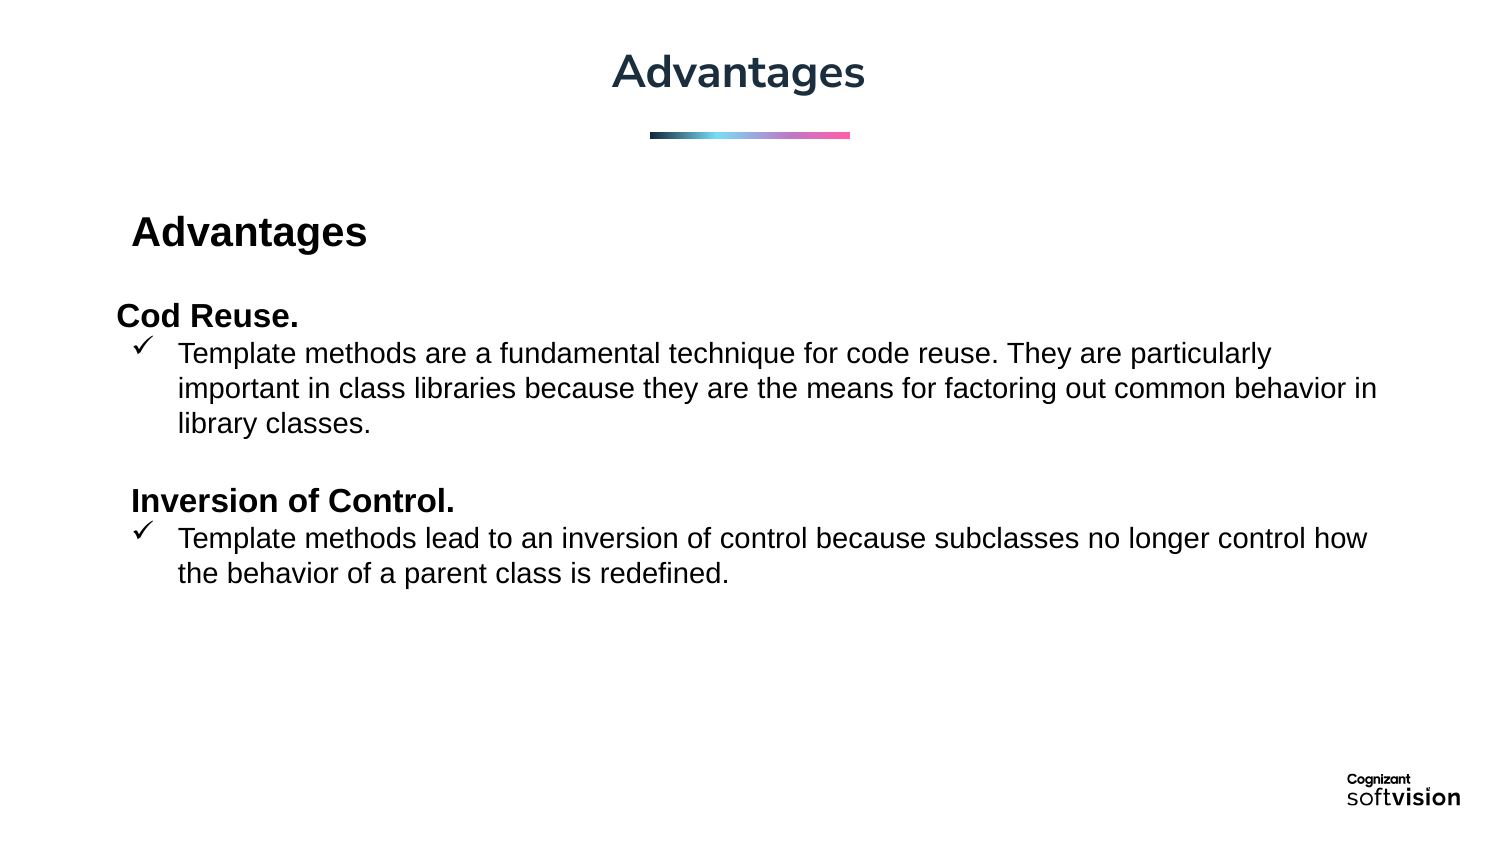

Advantages
Advantages

Cod Reuse.
Template methods are a fundamental technique for code reuse. They are particularly important in class libraries because they are the means for factoring out common behavior in library classes.

Inversion of Control.
Template methods lead to an inversion of control because subclasses no longer control how the behavior of a parent class is redefined.